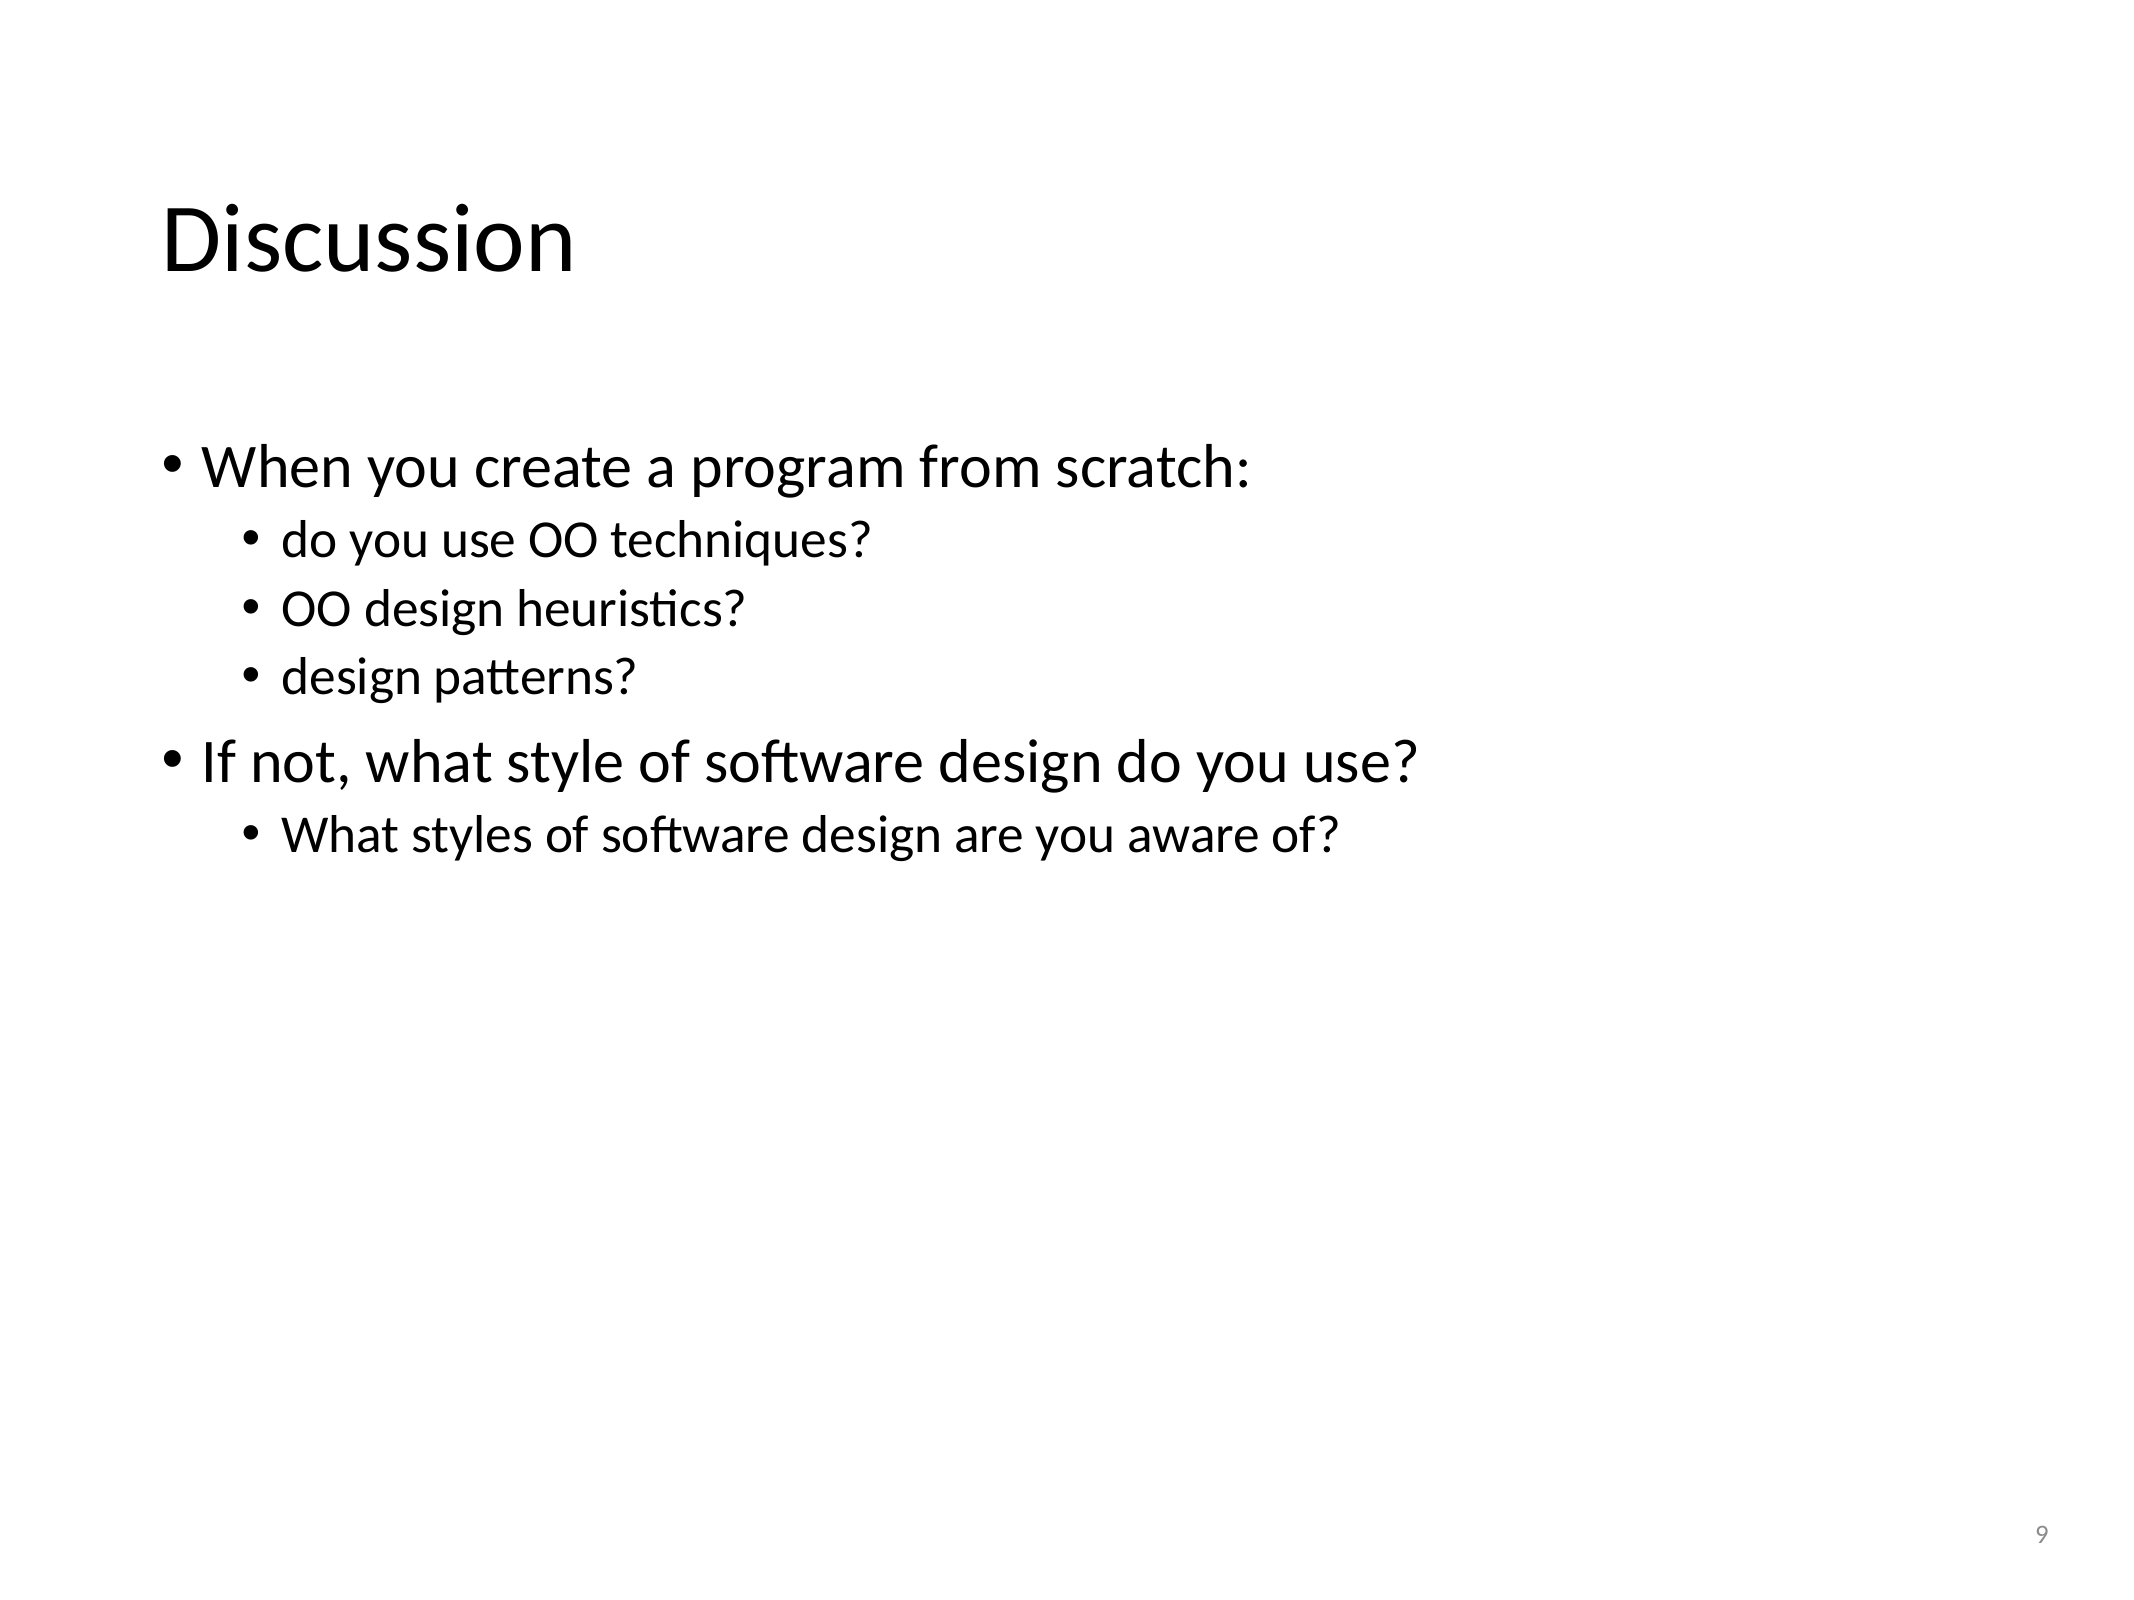

# Discussion
When you create a program from scratch:
do you use OO techniques?
OO design heuristics?
design patterns?
If not, what style of software design do you use?
What styles of software design are you aware of?
9